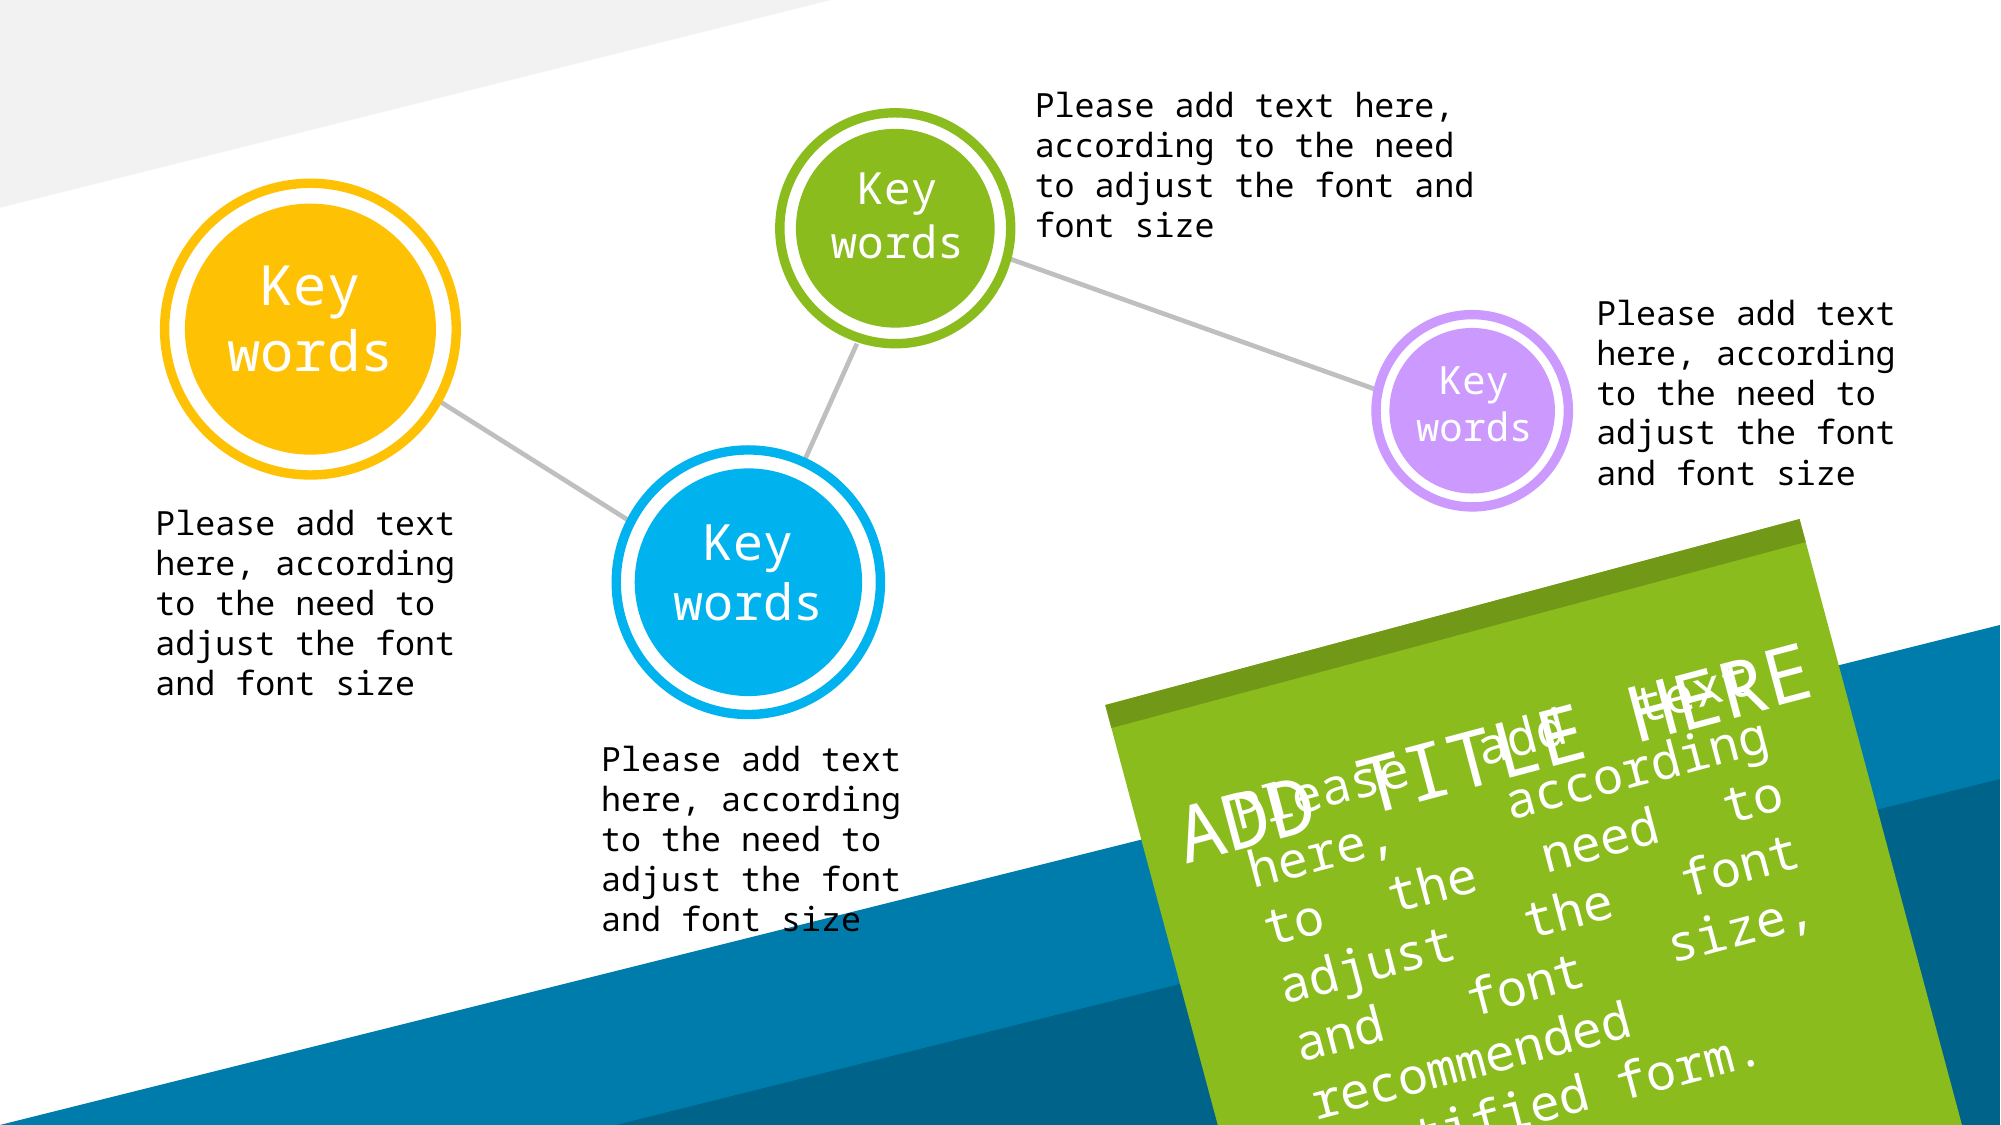

Please add text here, according to the need to adjust the font and font size

Key
words

Key
words

Please add text here, according to the need to adjust the font and font size

Key
words

Key
words
Please add text here, according to the need to adjust the font and font size

ADD TITLE HERE
Please add text here, according to the need to adjust the font and font size, recommended justified form.
Please add text here, according to the need to adjust the font and font size